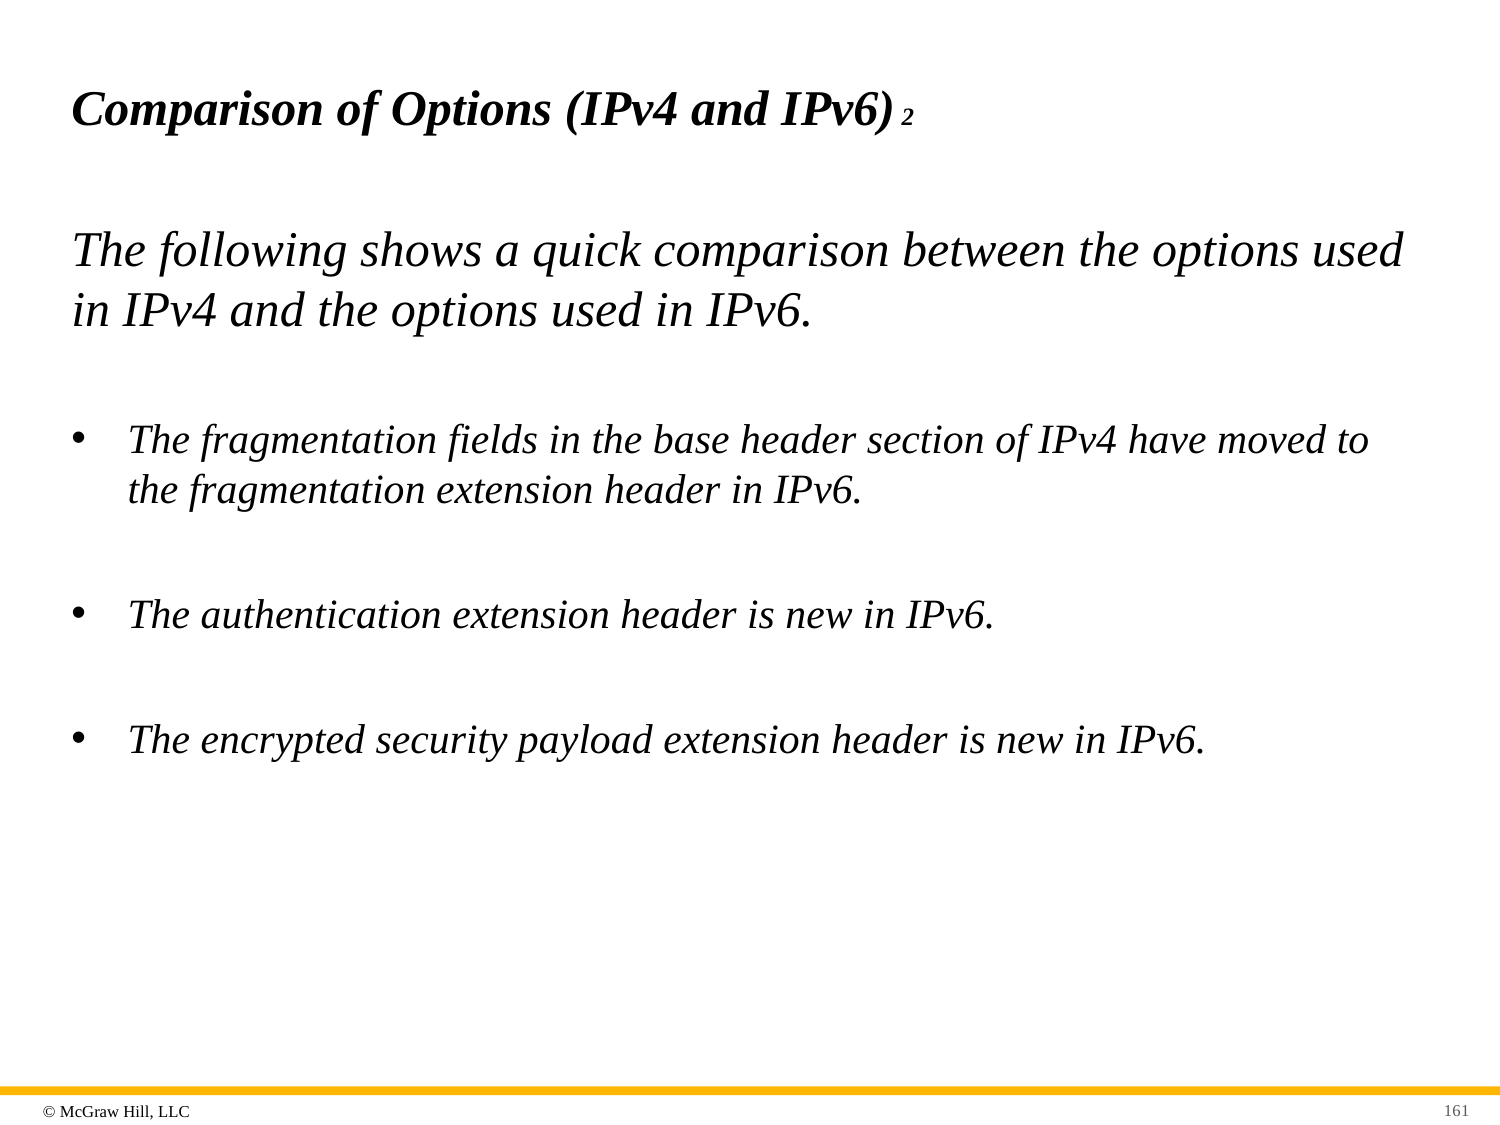

# Comparison of Options (IPv4 and IPv6) 2
The following shows a quick comparison between the options used in IPv4 and the options used in IPv6.
The fragmentation fields in the base header section of IPv4 have moved to the fragmentation extension header in IPv6.
The authentication extension header is new in IPv6.
The encrypted security payload extension header is new in IPv6.
161